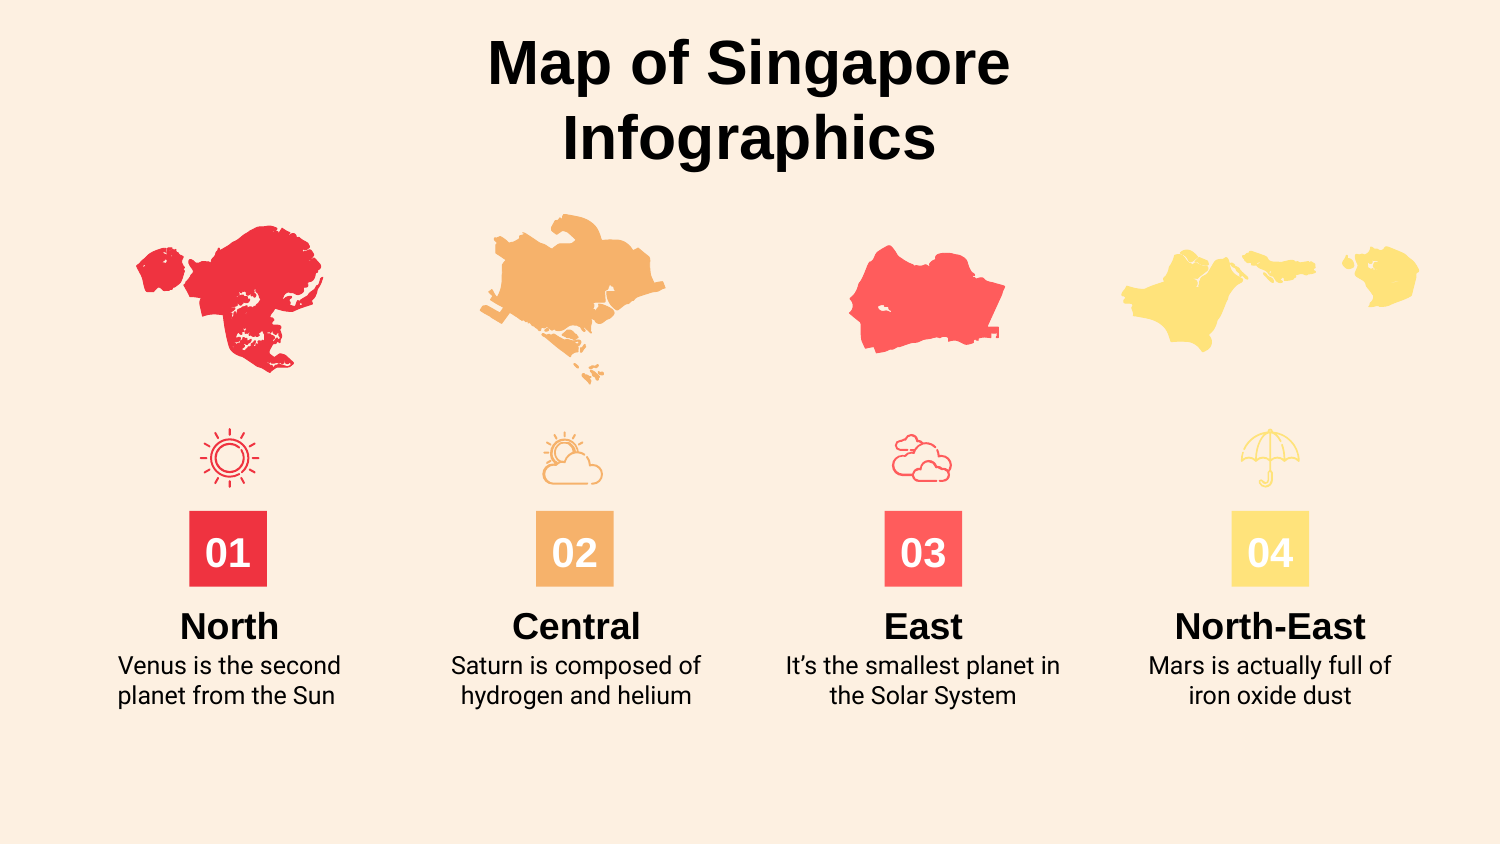

# Map of Singapore Infographics

01
02
03
04
North
North-East
East
Central
Saturn is composed of hydrogen and helium
Venus is the second planet from the Sun
It’s the smallest planet in the Solar System
Mars is actually full of iron oxide dust